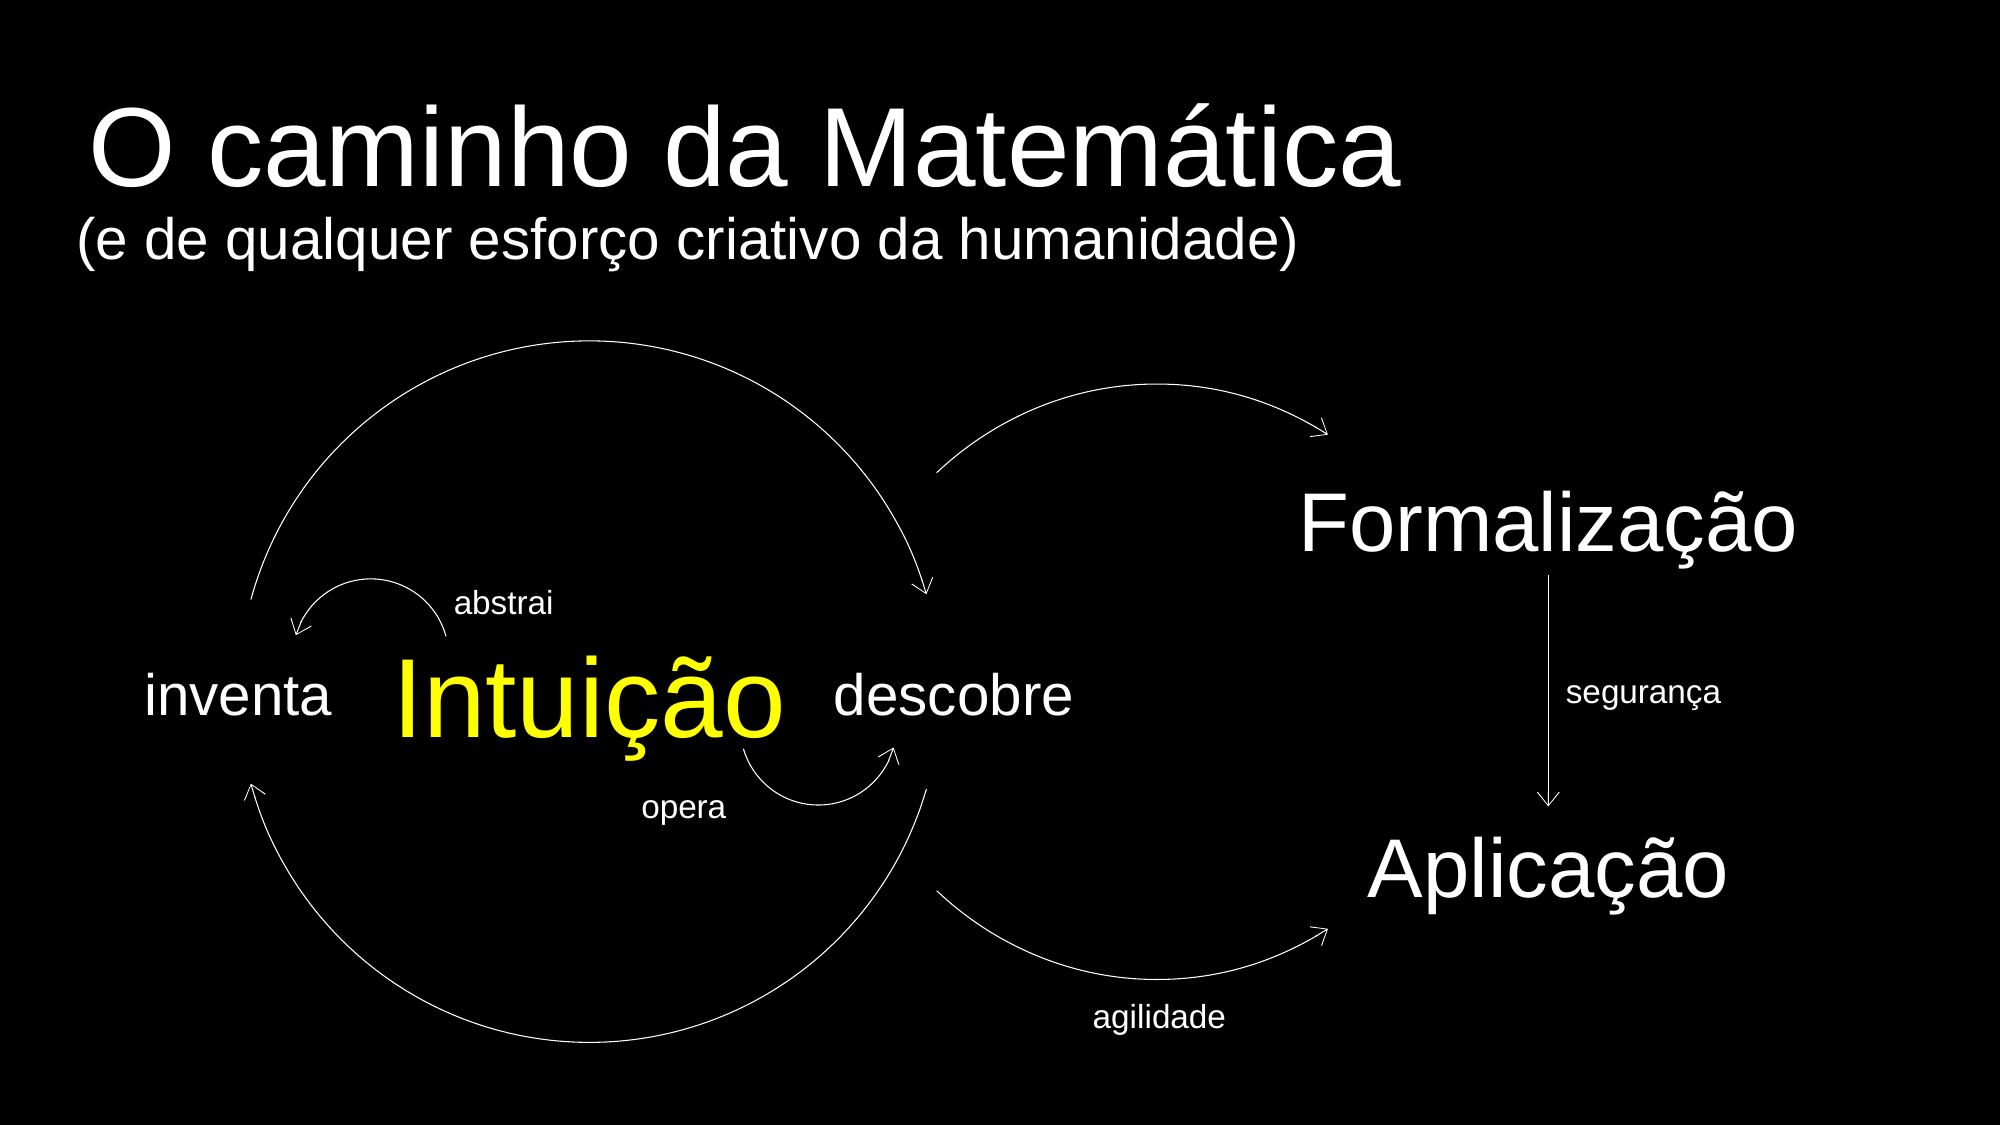

O caminho da Matemática
(e de qualquer esforço criativo da humanidade)

Formalização
abstrai

Intuição
inventa

descobre
segurança
opera
Aplicação
agilidade